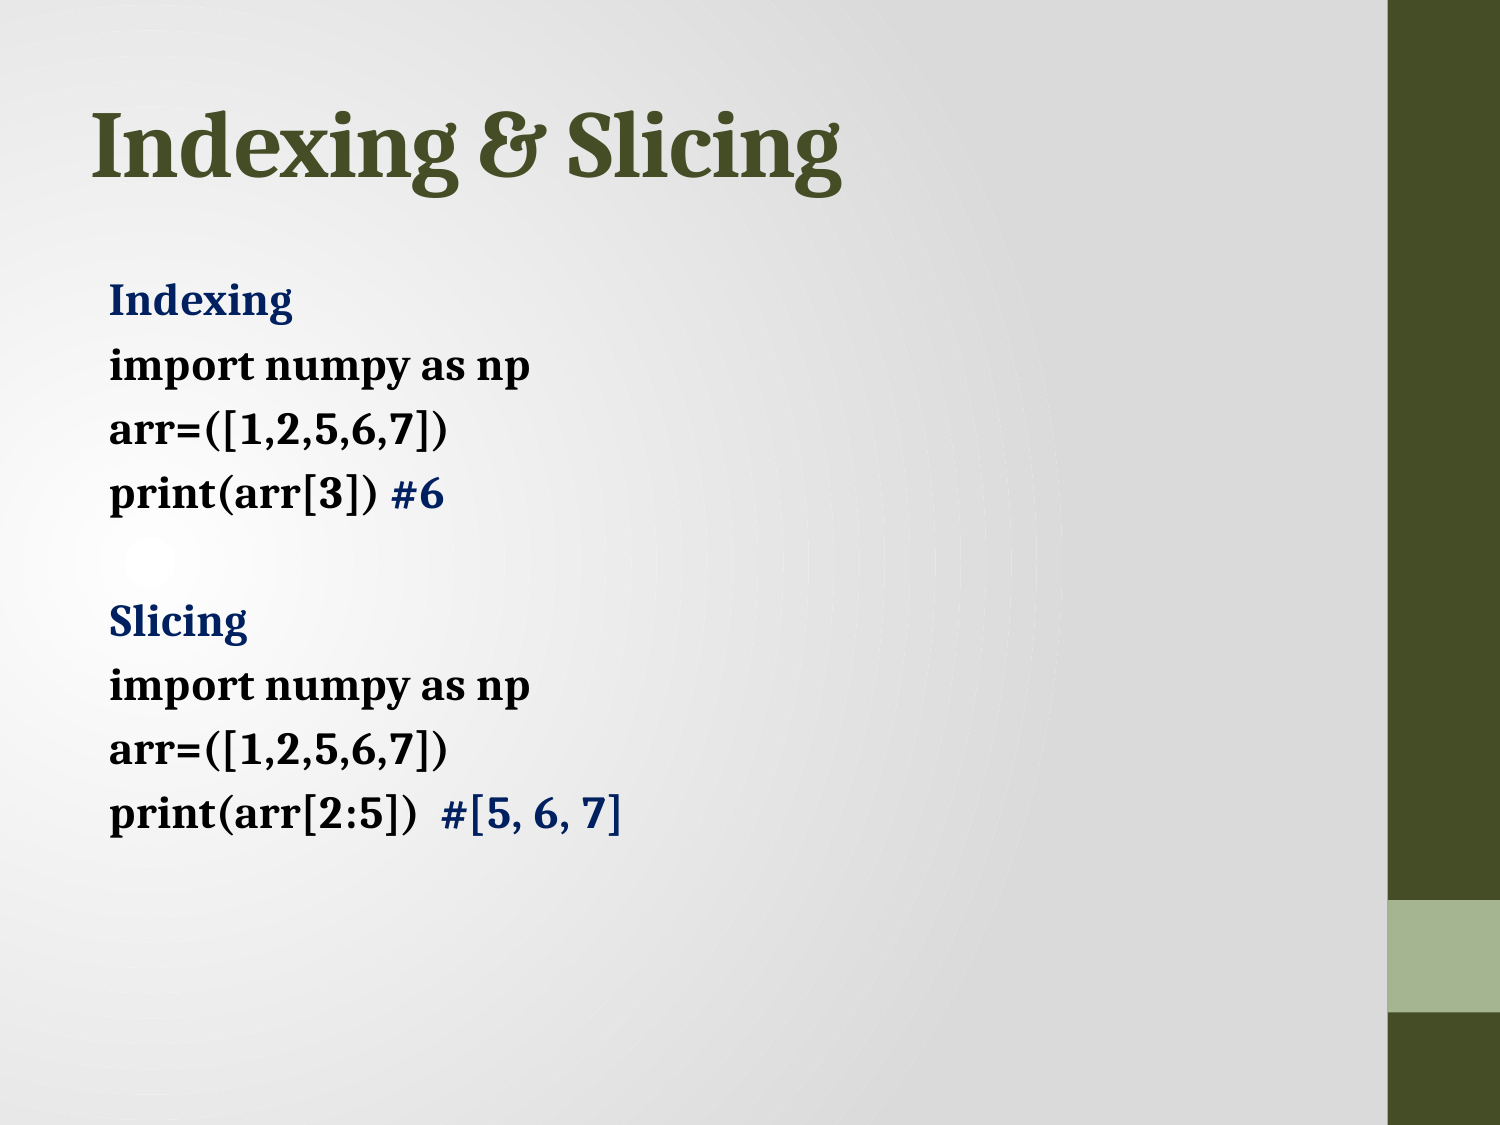

# Indexing & Slicing
Indexing
import numpy as np
arr=([1,2,5,6,7])
print(arr[3]) #6

Slicing
import numpy as np
arr=([1,2,5,6,7])
print(arr[2:5])  #[5, 6, 7]